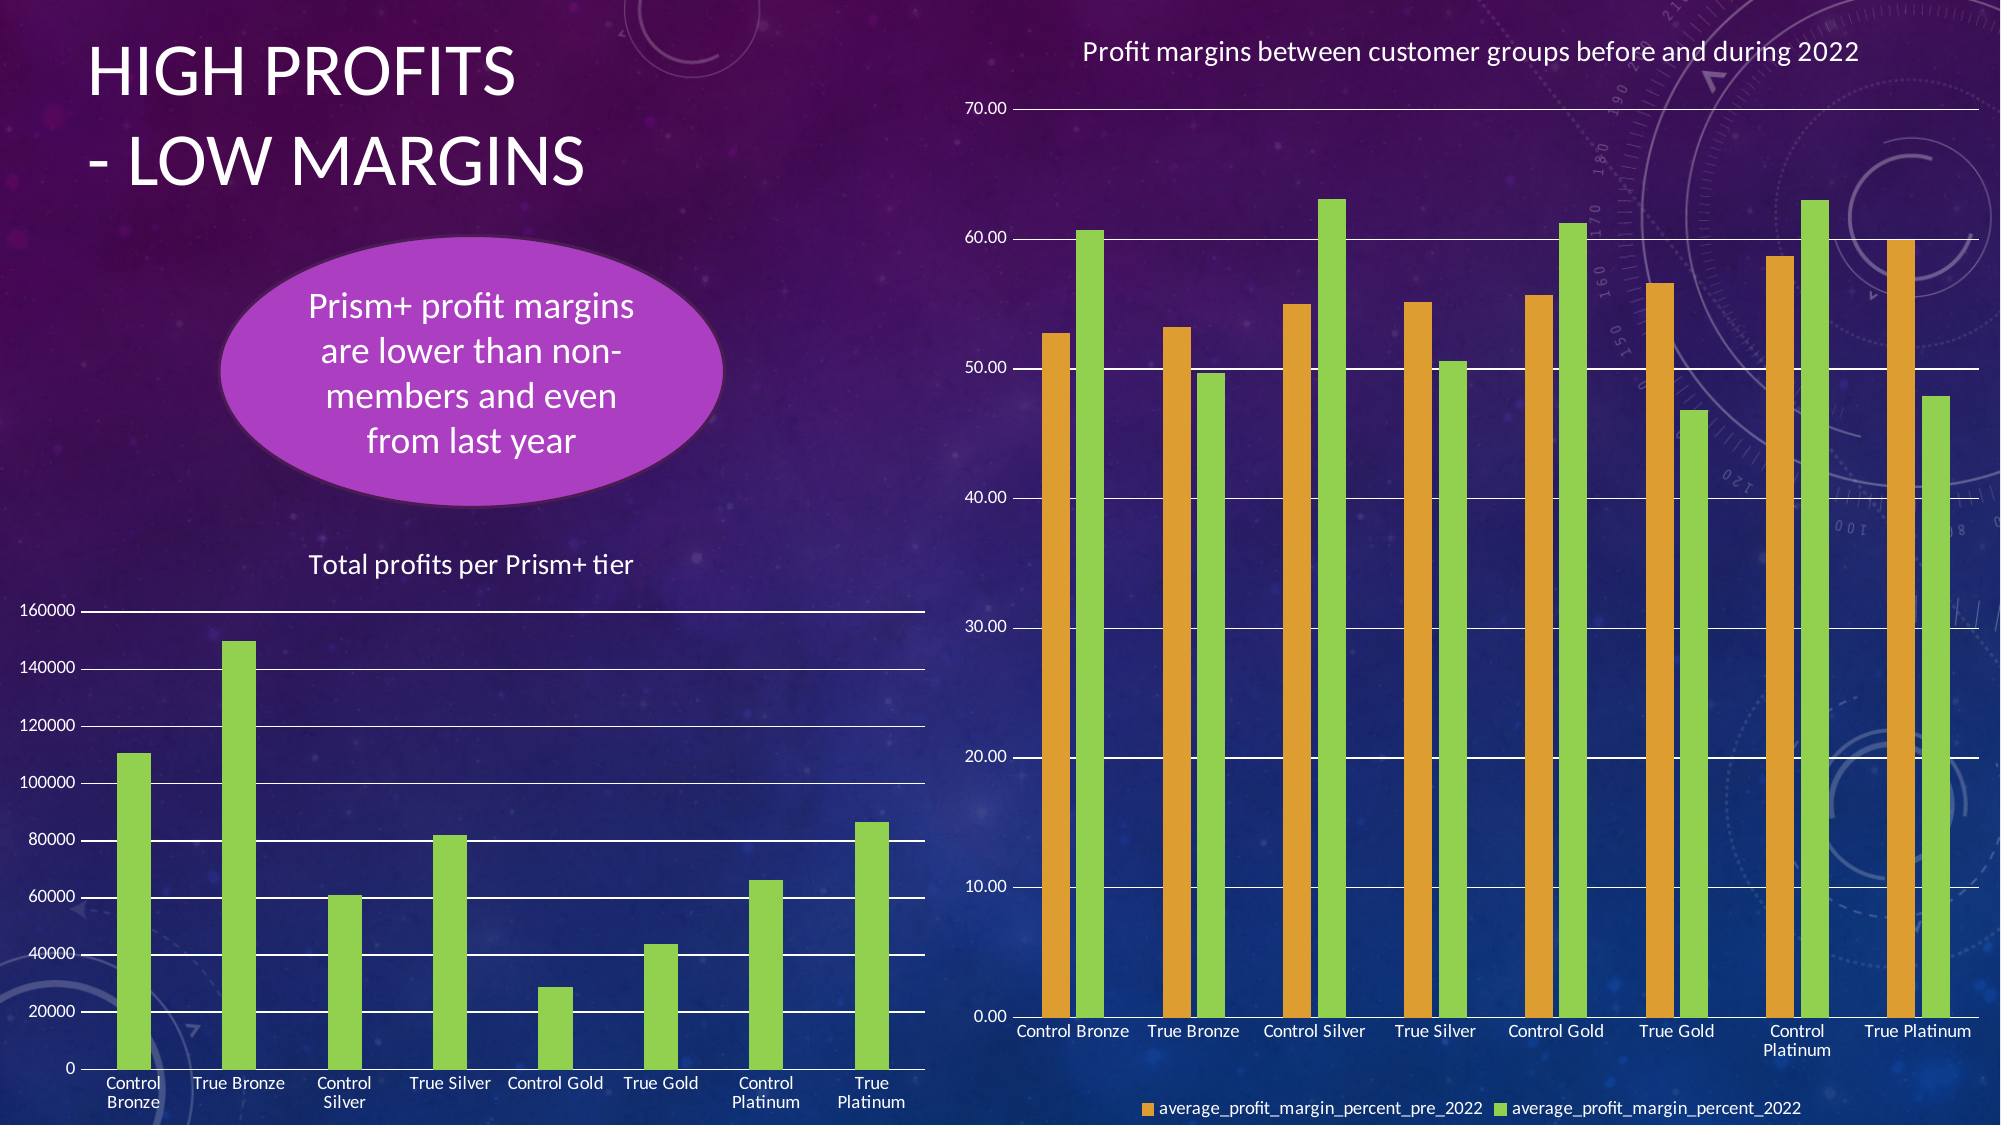

### Chart: Profit margins between customer groups before and during 2022

| Category | average_profit_margin_percent_pre_2022 | average_profit_margin_percent_2022 |
|---|---|---|
| Control Bronze | 52.76 | 60.69 |
| True Bronze | 53.2 | 49.61 |
| Control Silver | 55.0 | 63.06 |
| True Silver | 55.11 | 50.57 |
| Control Gold | 55.69 | 61.2 |
| True Gold | 56.56 | 46.76 |
| Control Platinum | 58.68 | 62.96 |
| True Platinum | 59.89 | 47.84 |
# High profits
- low margins
Prism+ profit margins are lower than non-members and even from last year

### Chart: Total profits per Prism+ tier

| Category | Total |
|---|---|
| Control Bronze | 110432.47 |
| True Bronze | 149694.88025 |
| Control Silver | 60867.84 |
| True Silver | 81734.8999999999 |
| Control Gold | 28712.3499999999 |
| True Gold | 43670.39675 |
| Control Platinum | 66014.65 |
| True Platinum | 86475.4179999999 |